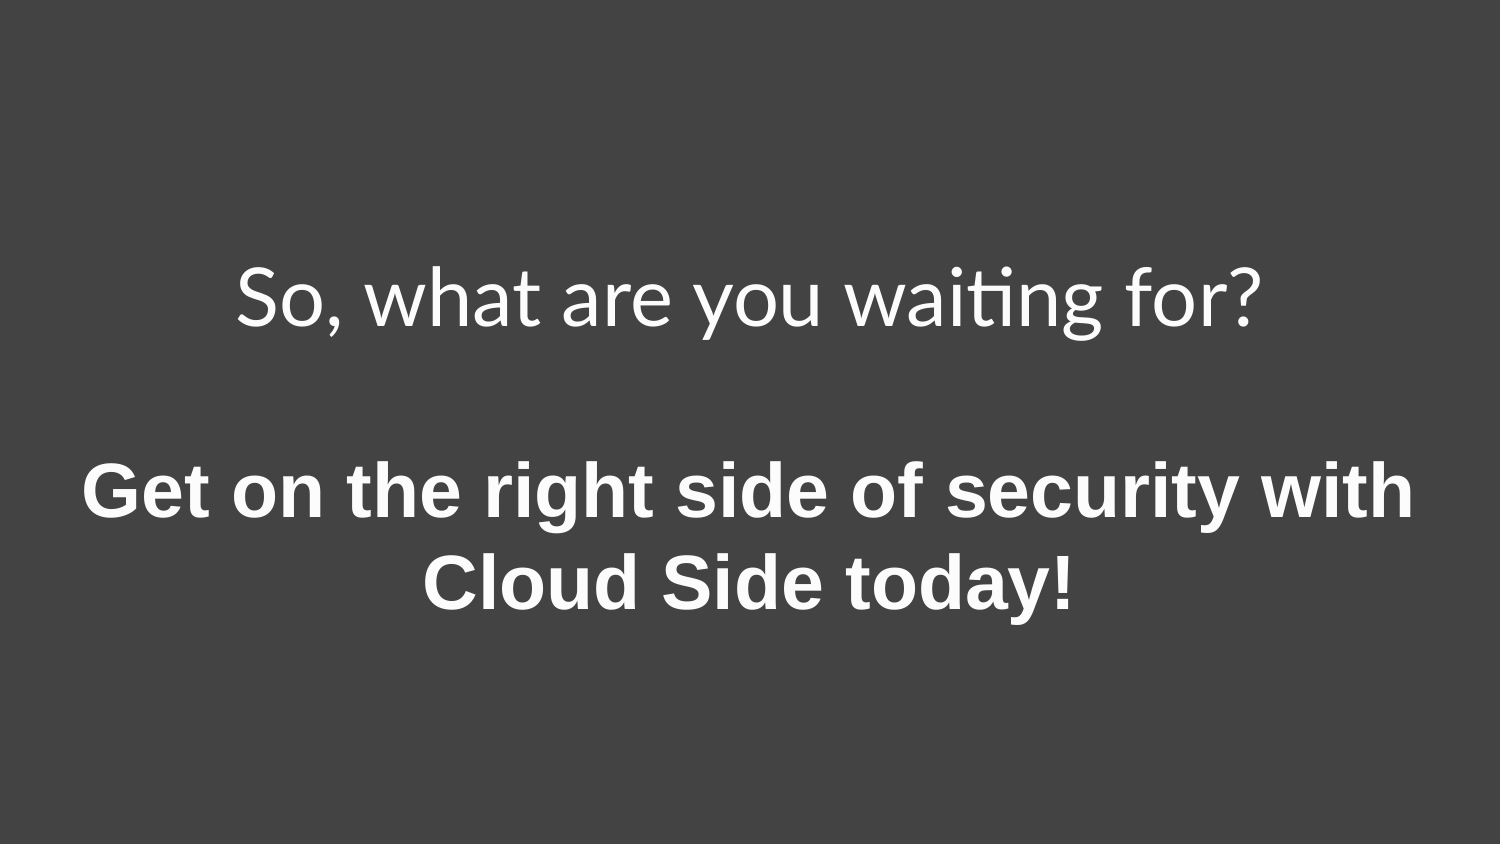

So, what are you waiting for?

Get on the right side of security with Cloud Side today!